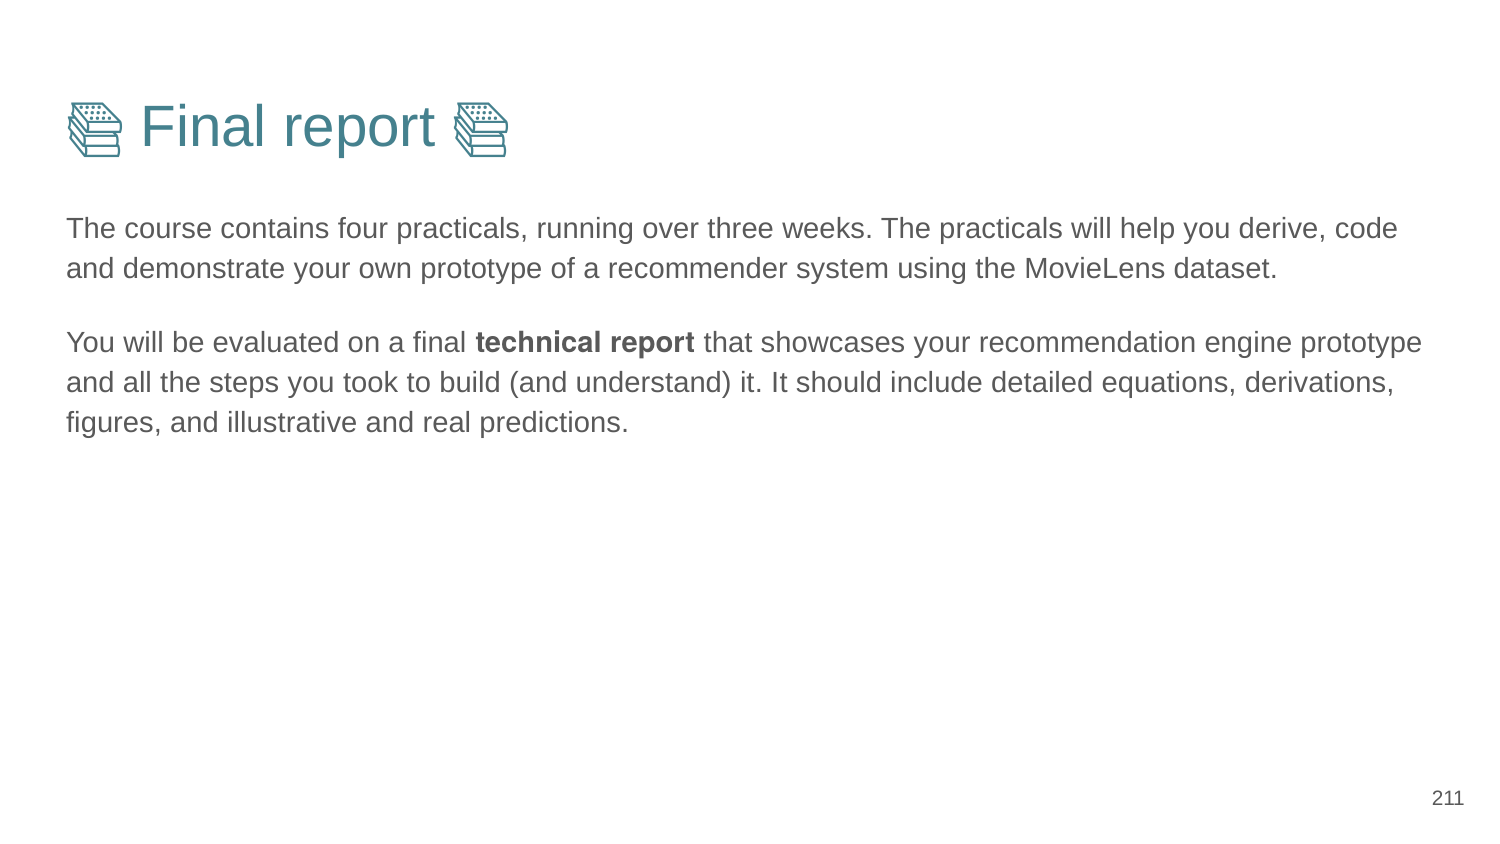

# 📚 Final report 📚
The course contains four practicals, running over three weeks. The practicals will help you derive, code and demonstrate your own prototype of a recommender system using the MovieLens dataset.
You will be evaluated on a final technical report that showcases your recommendation engine prototype and all the steps you took to build (and understand) it. It should include detailed equations, derivations, figures, and illustrative and real predictions.

211